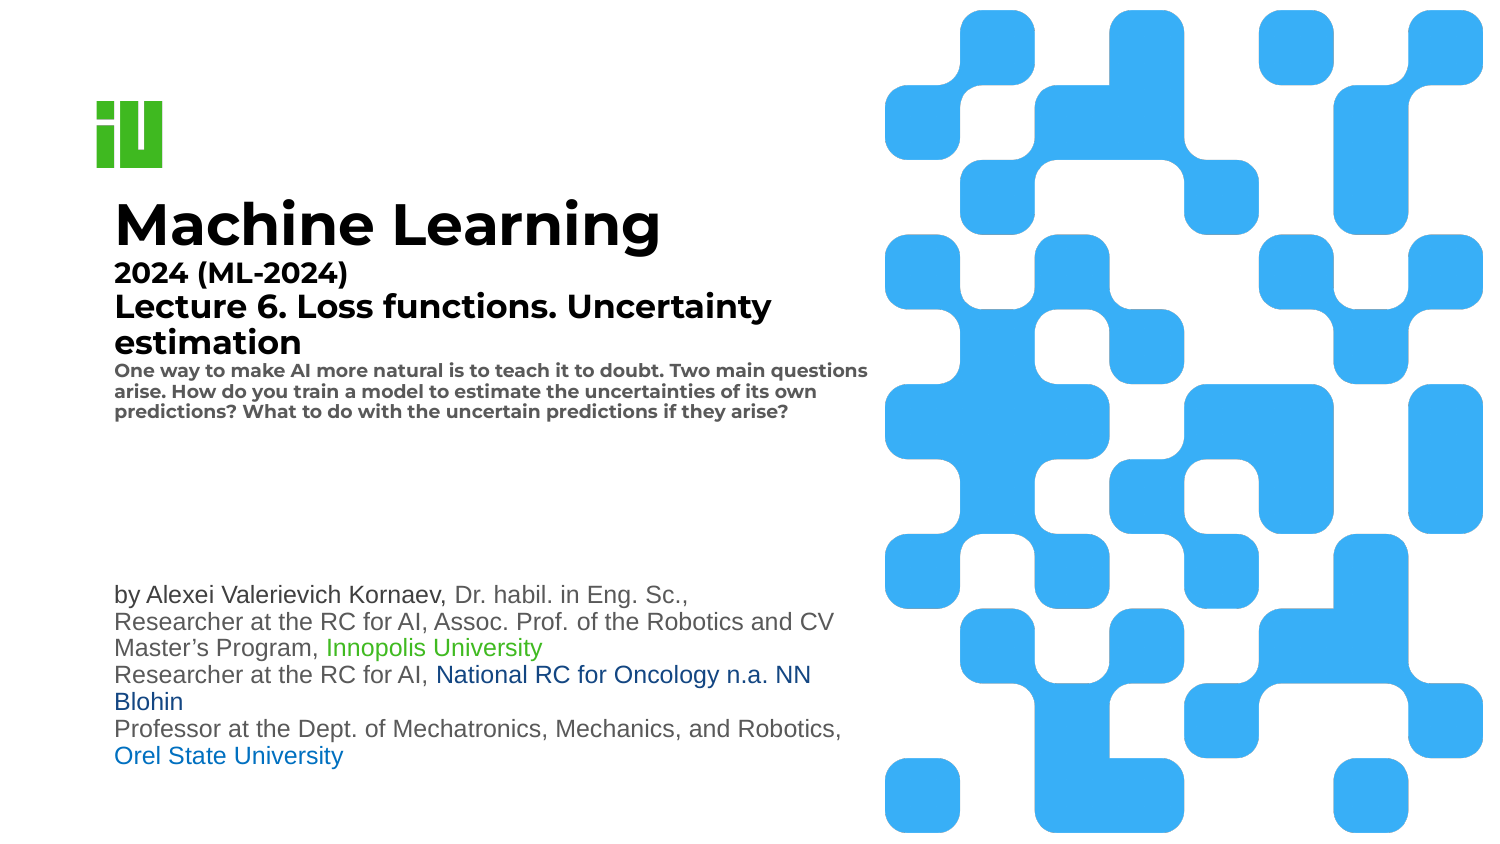

# Machine Learning 2024 (ML-2024) Lecture 6. Loss functions. Uncertainty estimation One way to make AI more natural is to teach it to doubt. Two main questions arise. How do you train a model to estimate the uncertainties of its own predictions? What to do with the uncertain predictions if they arise?
by Alexei Valerievich Kornaev, Dr. habil. in Eng. Sc.,
Researcher at the RC for AI, Assoc. Prof. of the Robotics and CV Master’s Program, Innopolis University
Researcher at the RC for AI, National RC for Oncology n.a. NN Blohin
Professor at the Dept. of Mechatronics, Mechanics, and Robotics, Orel State University